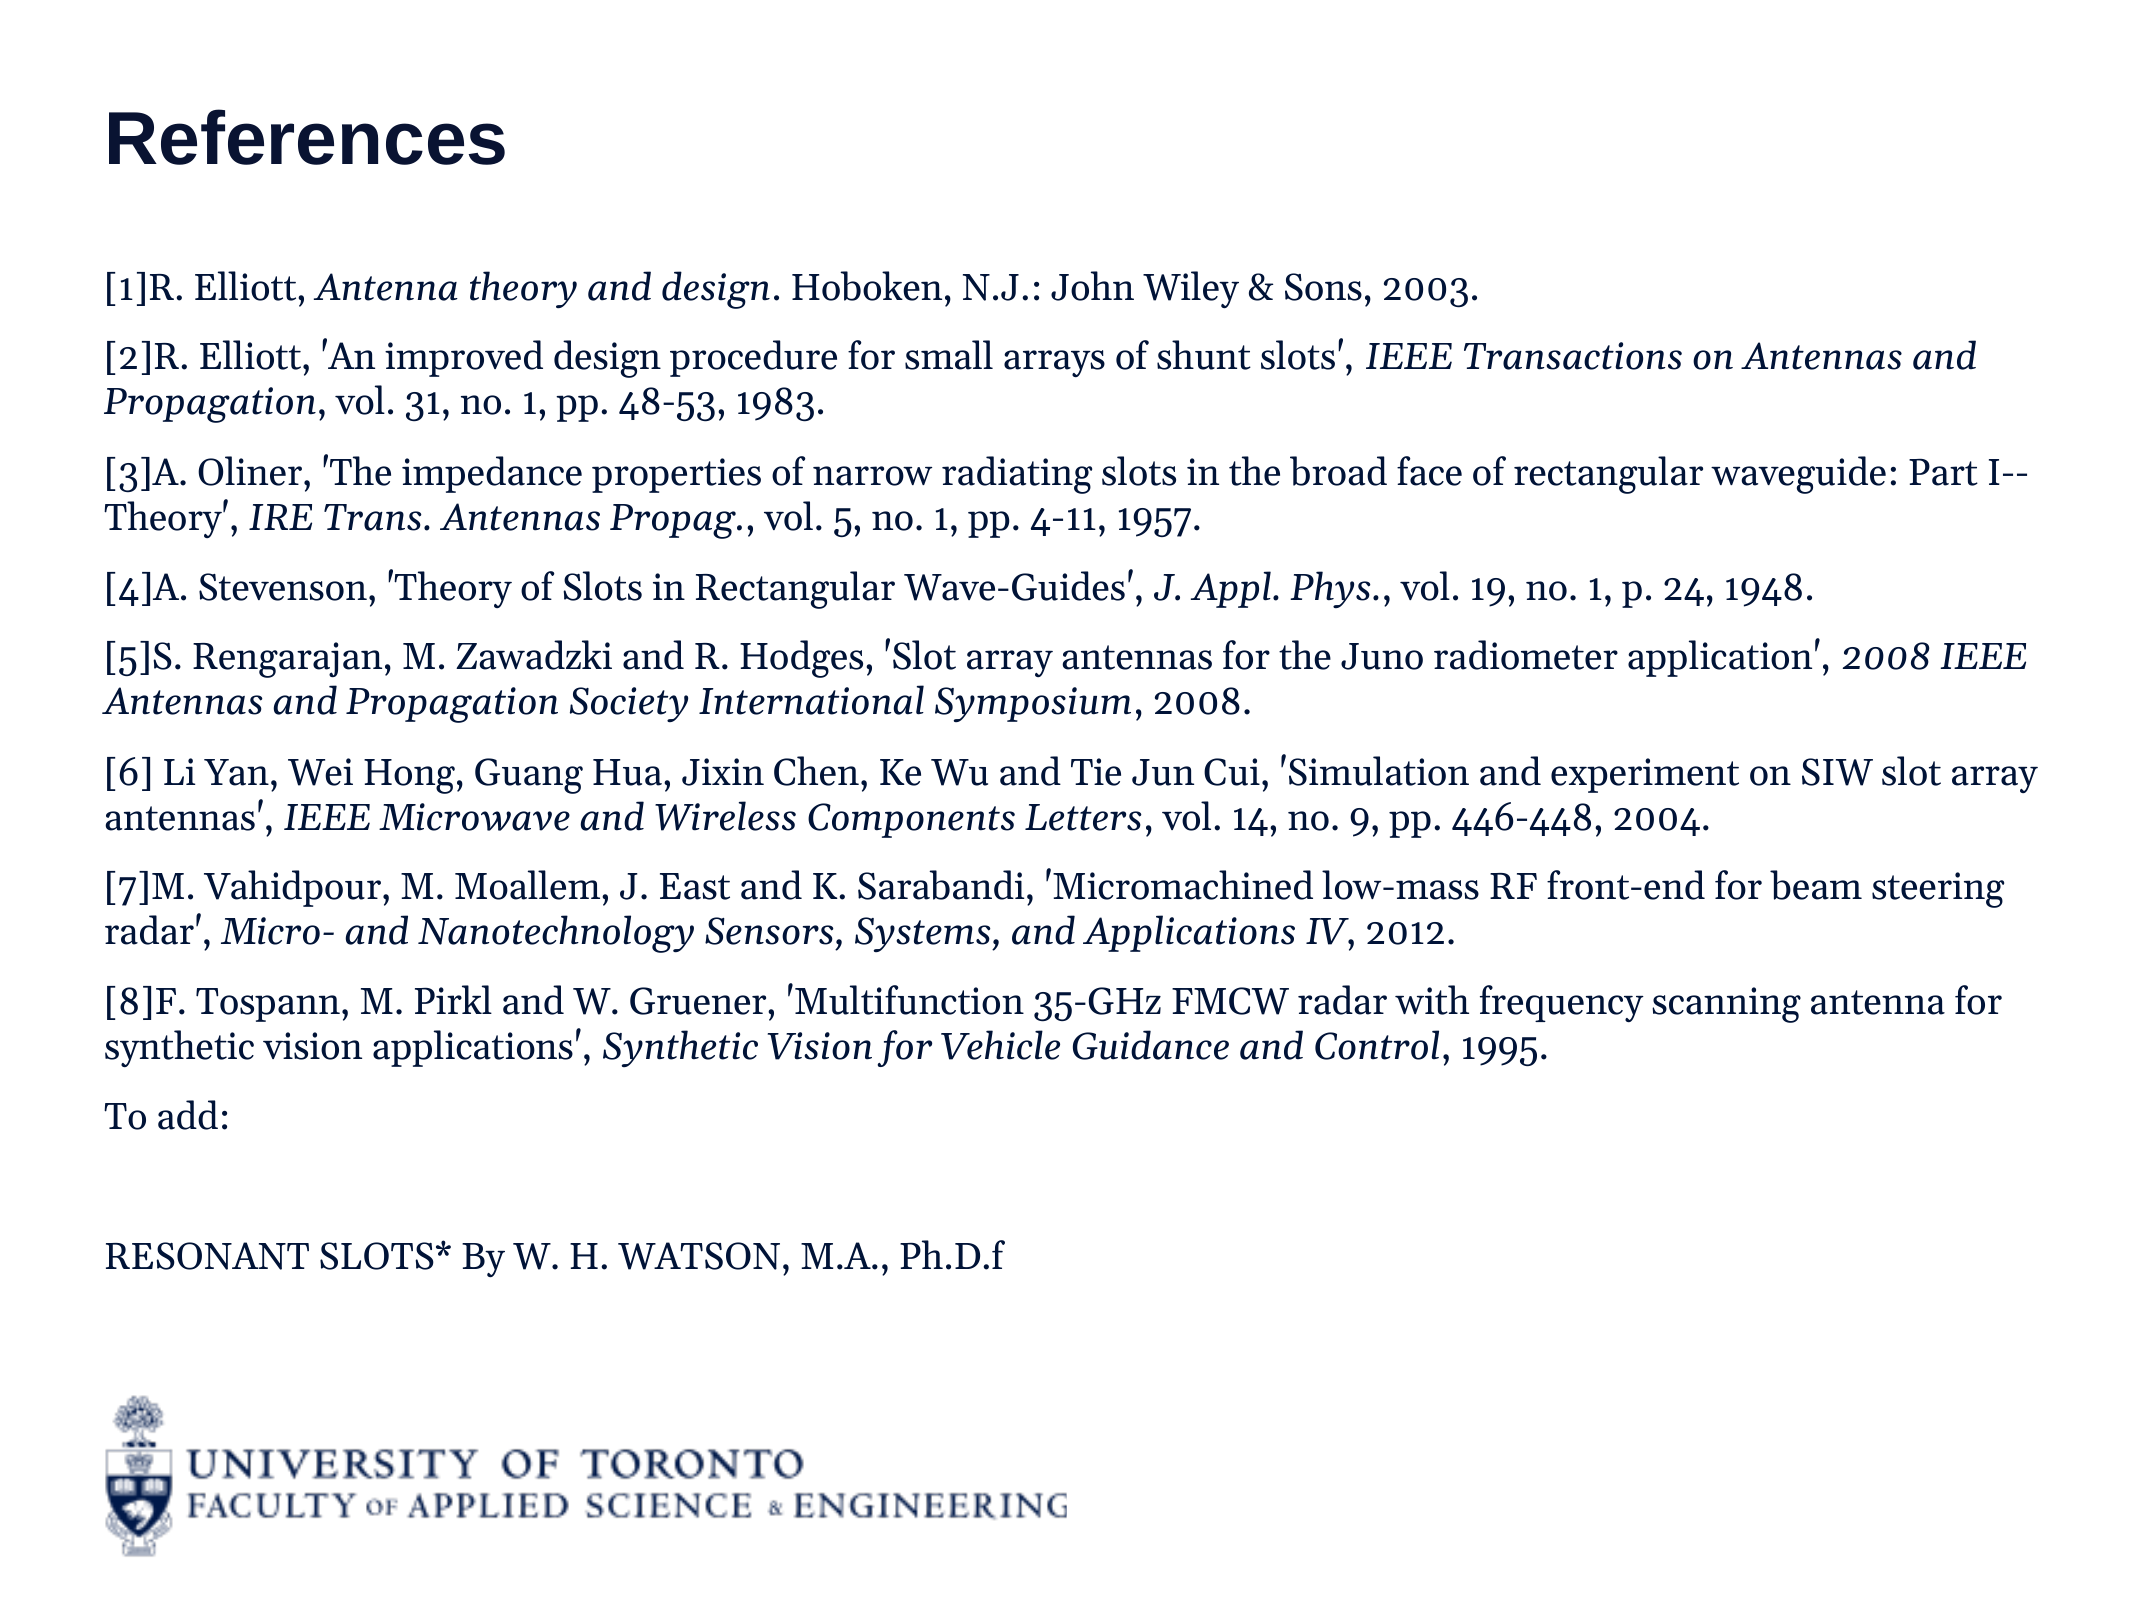

# References
[1]R. Elliott, Antenna theory and design. Hoboken, N.J.: John Wiley & Sons, 2003.
[2]R. Elliott, 'An improved design procedure for small arrays of shunt slots', IEEE Transactions on Antennas and Propagation, vol. 31, no. 1, pp. 48-53, 1983.
[3]A. Oliner, 'The impedance properties of narrow radiating slots in the broad face of rectangular waveguide: Part I--Theory', IRE Trans. Antennas Propag., vol. 5, no. 1, pp. 4-11, 1957.
[4]A. Stevenson, 'Theory of Slots in Rectangular Wave-Guides', J. Appl. Phys., vol. 19, no. 1, p. 24, 1948.
[5]S. Rengarajan, M. Zawadzki and R. Hodges, 'Slot array antennas for the Juno radiometer application', 2008 IEEE Antennas and Propagation Society International Symposium, 2008.
[6] Li Yan, Wei Hong, Guang Hua, Jixin Chen, Ke Wu and Tie Jun Cui, 'Simulation and experiment on SIW slot array antennas', IEEE Microwave and Wireless Components Letters, vol. 14, no. 9, pp. 446-448, 2004.
[7]M. Vahidpour, M. Moallem, J. East and K. Sarabandi, 'Micromachined low-mass RF front-end for beam steering radar', Micro- and Nanotechnology Sensors, Systems, and Applications IV, 2012.
[8]F. Tospann, M. Pirkl and W. Gruener, 'Multifunction 35-GHz FMCW radar with frequency scanning antenna for synthetic vision applications', Synthetic Vision for Vehicle Guidance and Control, 1995.
To add:

RESONANT SLOTS* By W. H. WATSON, M.A., Ph.D.f